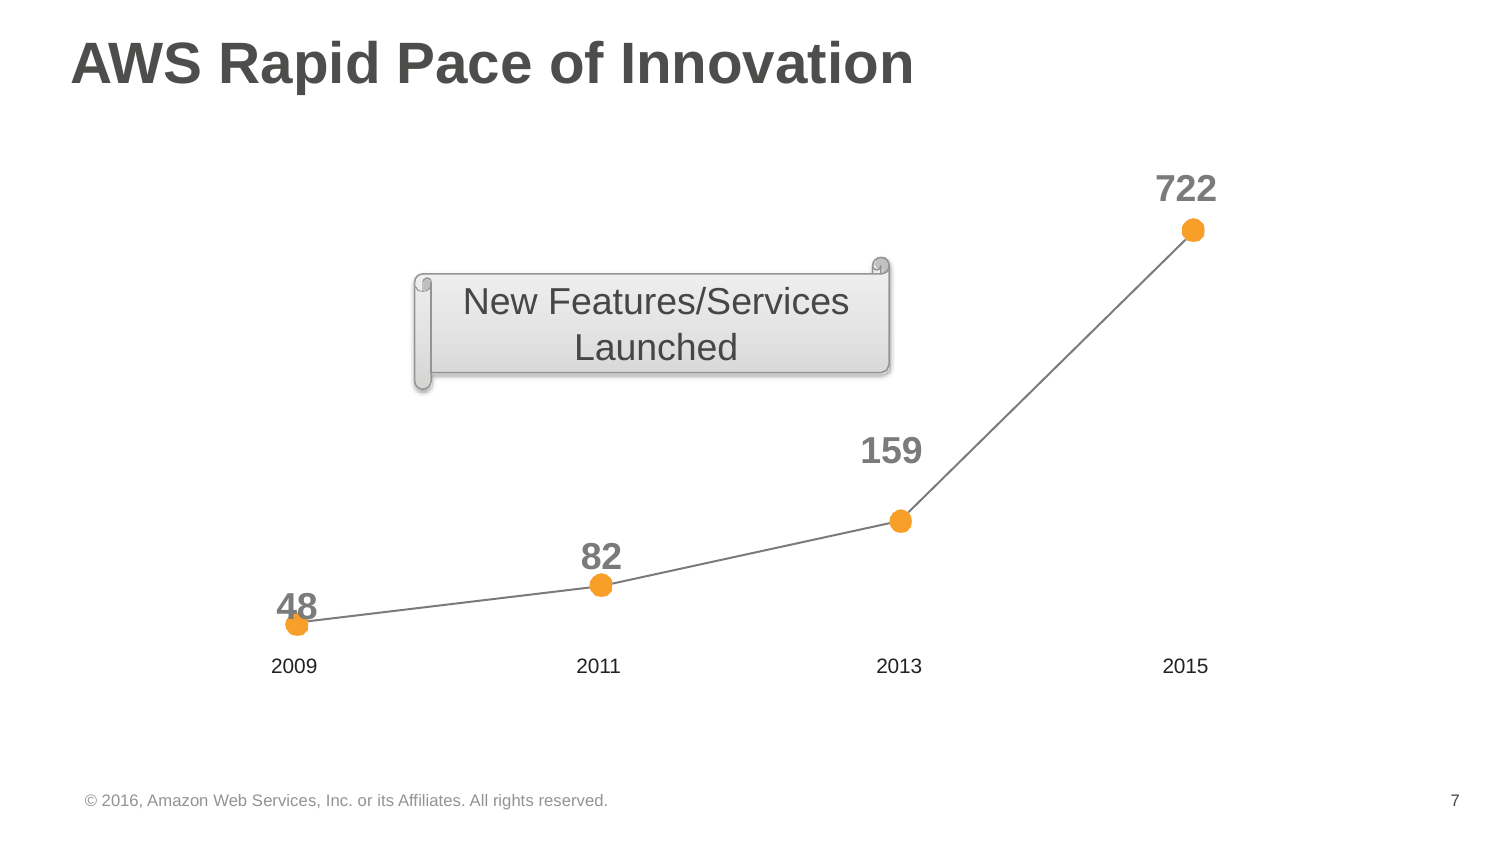

# AWS Rapid Pace of Innovation
722

New Features/Services
Launched

159

82
48
2009
2011
2013
2015
© 2016, Amazon Web Services, Inc. or its Affiliates. All rights reserved.
7